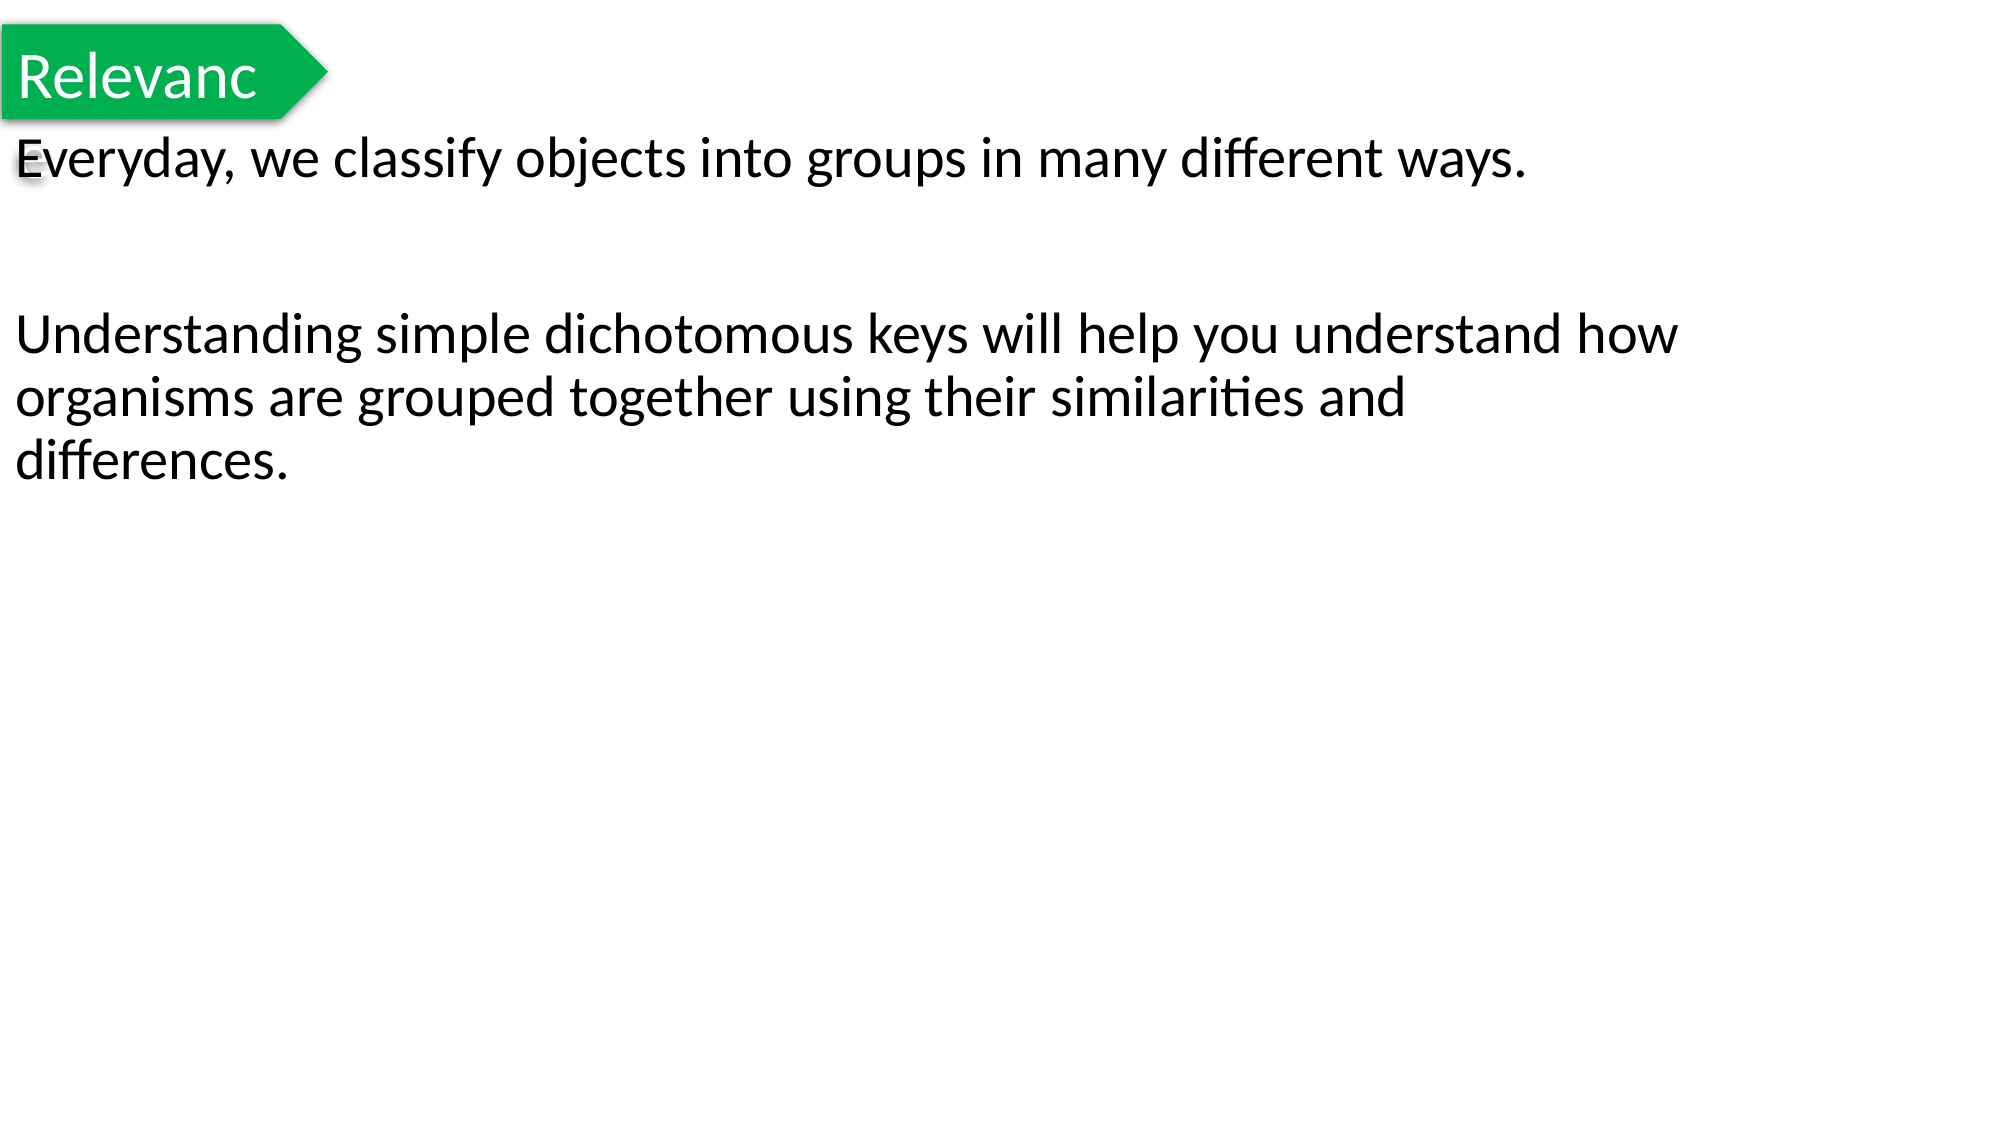

Relevance
Everyday, we classify objects into groups in many different ways.

Understanding simple dichotomous keys will help you understand how organisms are grouped together using their similarities and differences.